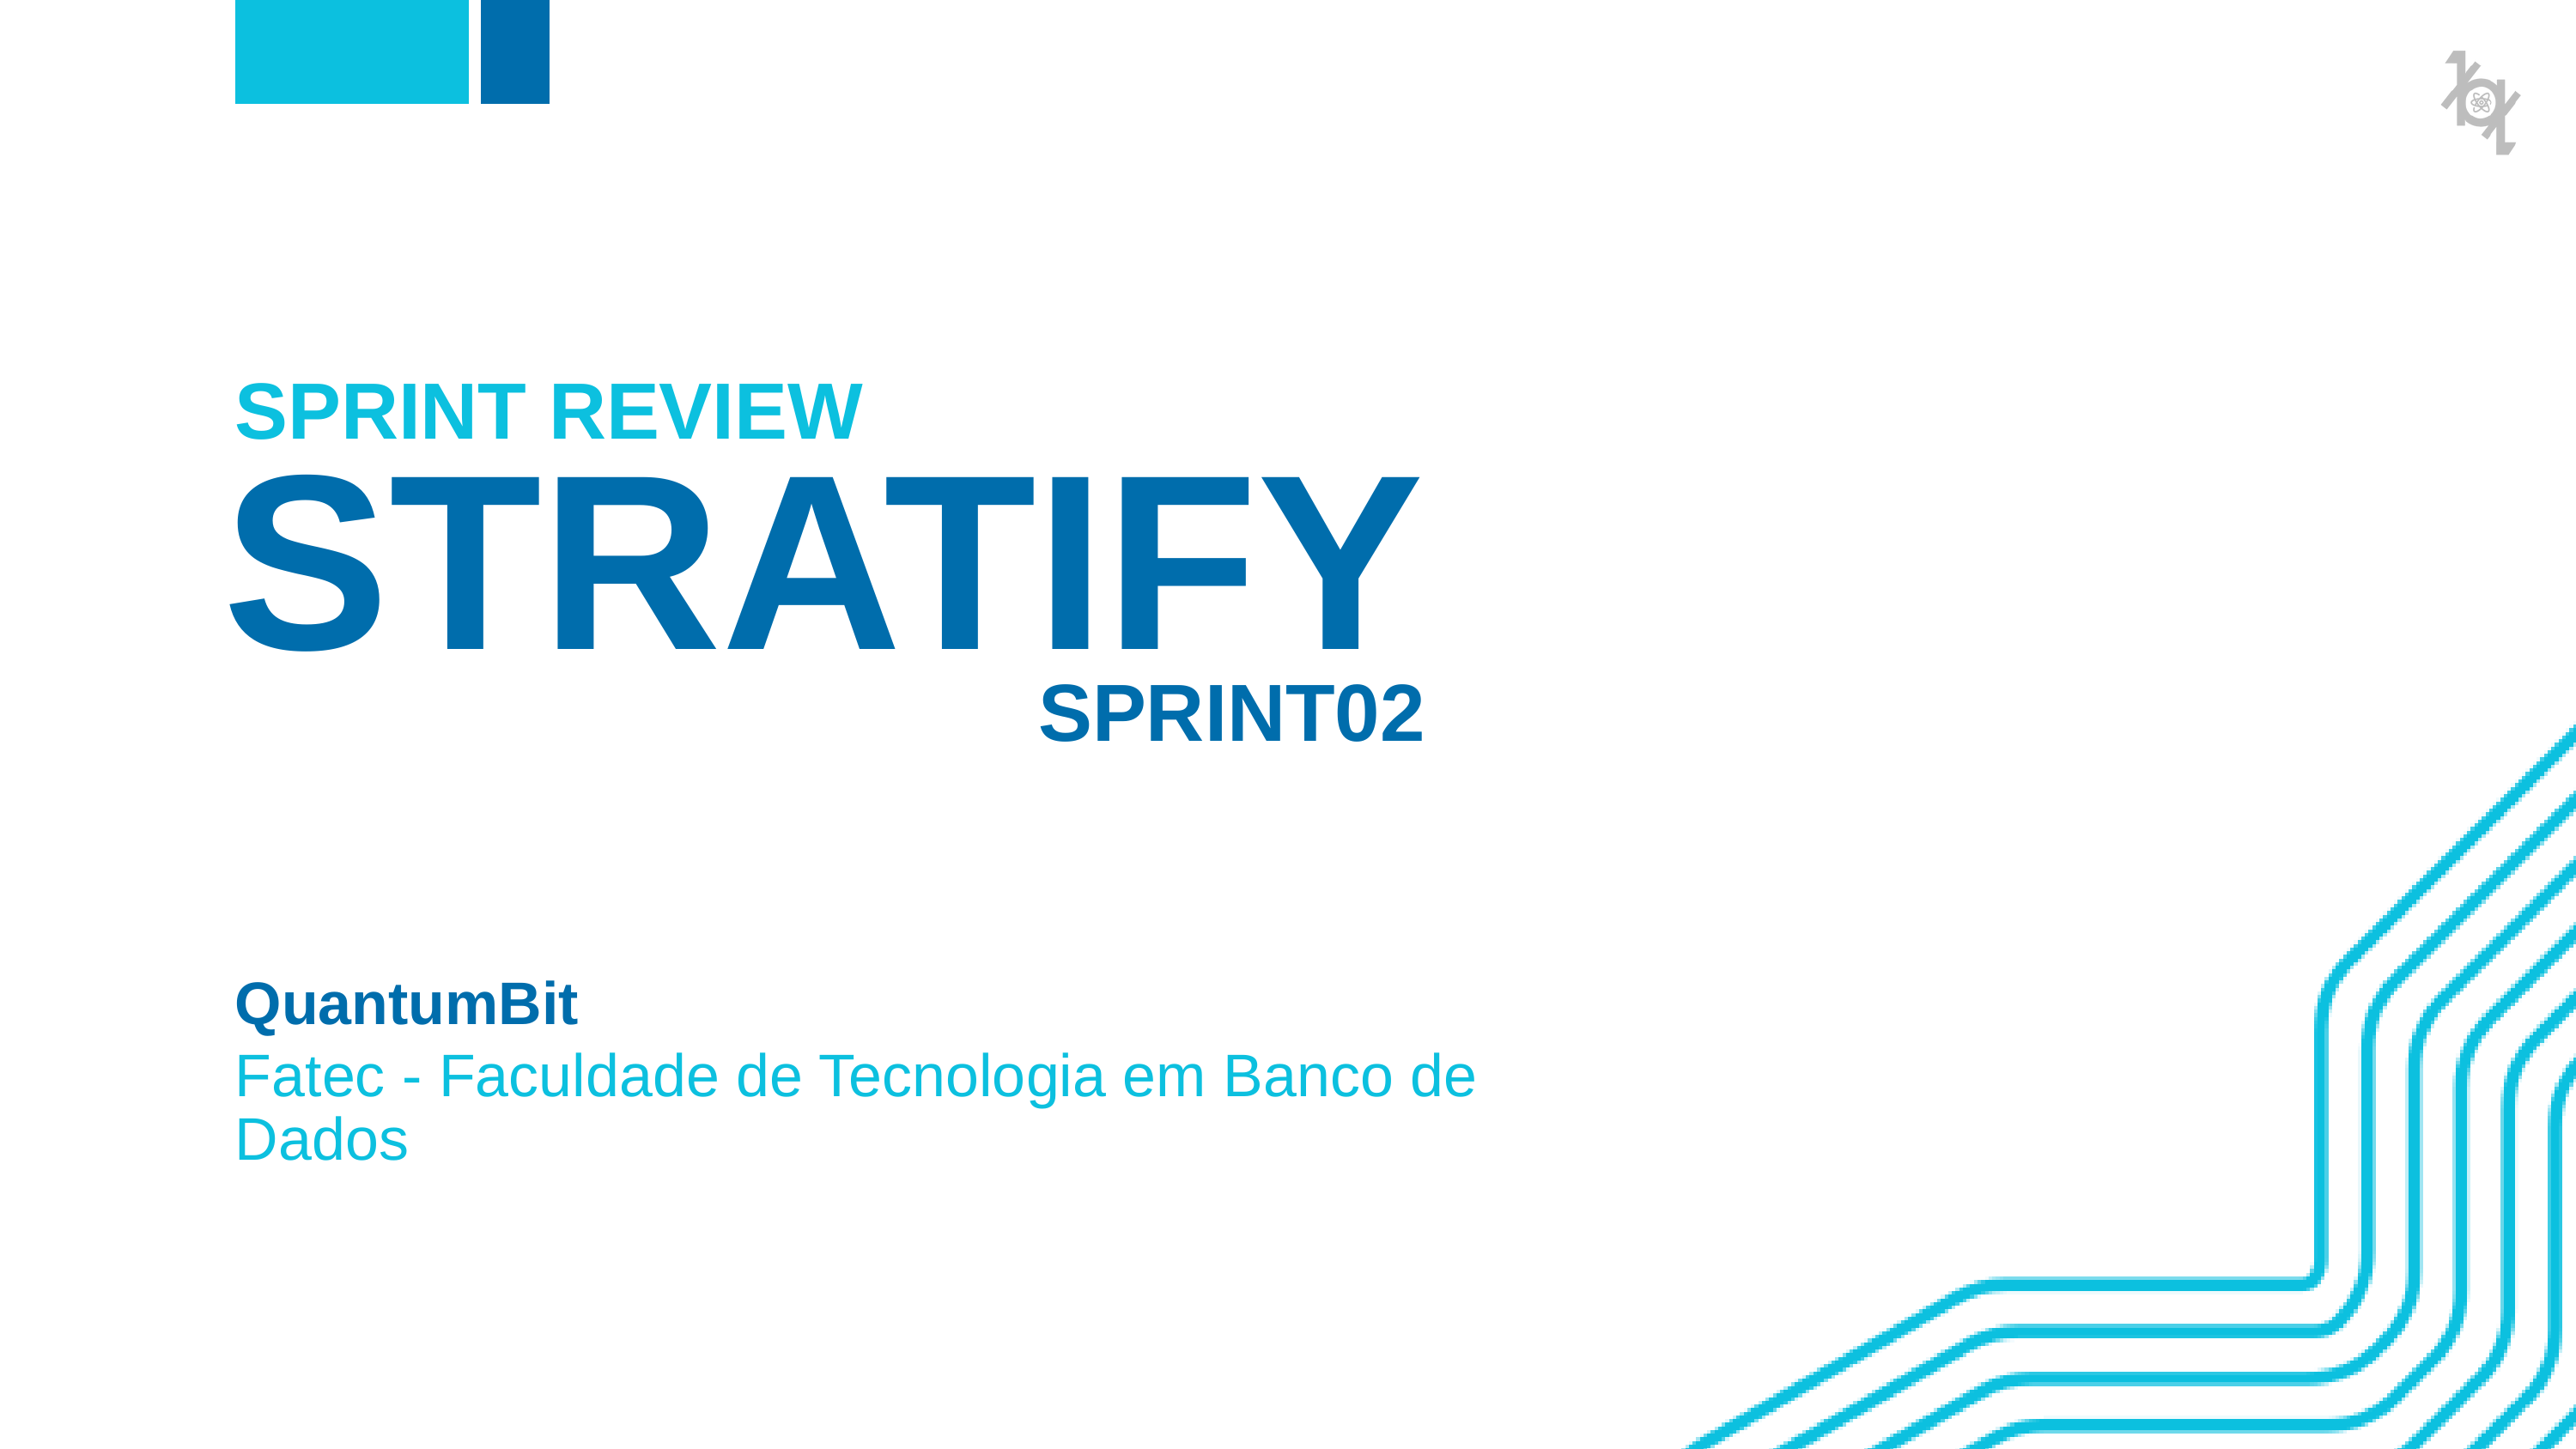

SPRINT REVIEW
STRATIFY
SPRINT02

QuantumBit
Fatec - Faculdade de Tecnologia em Banco de Dados